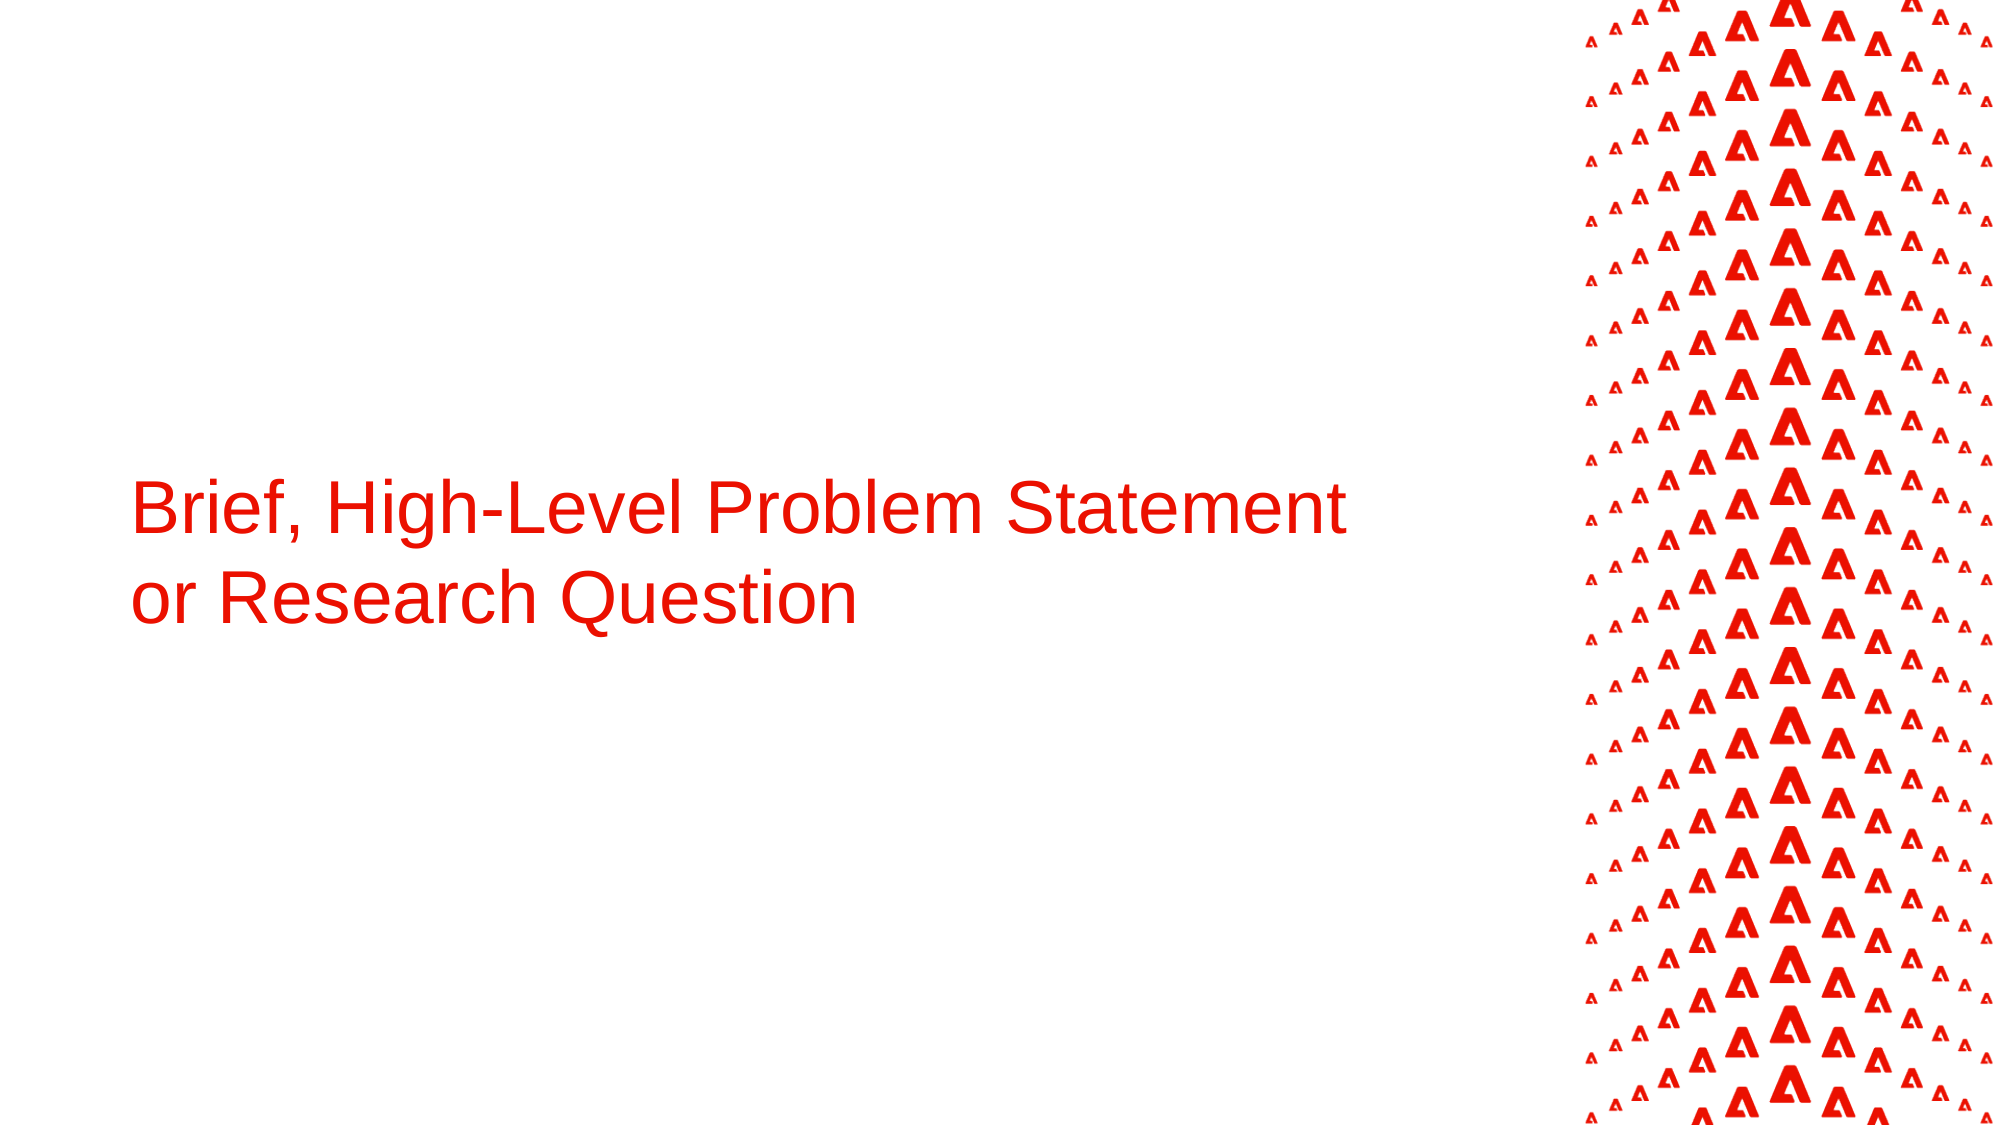

# Brief, High-Level Problem Statement or Research Question